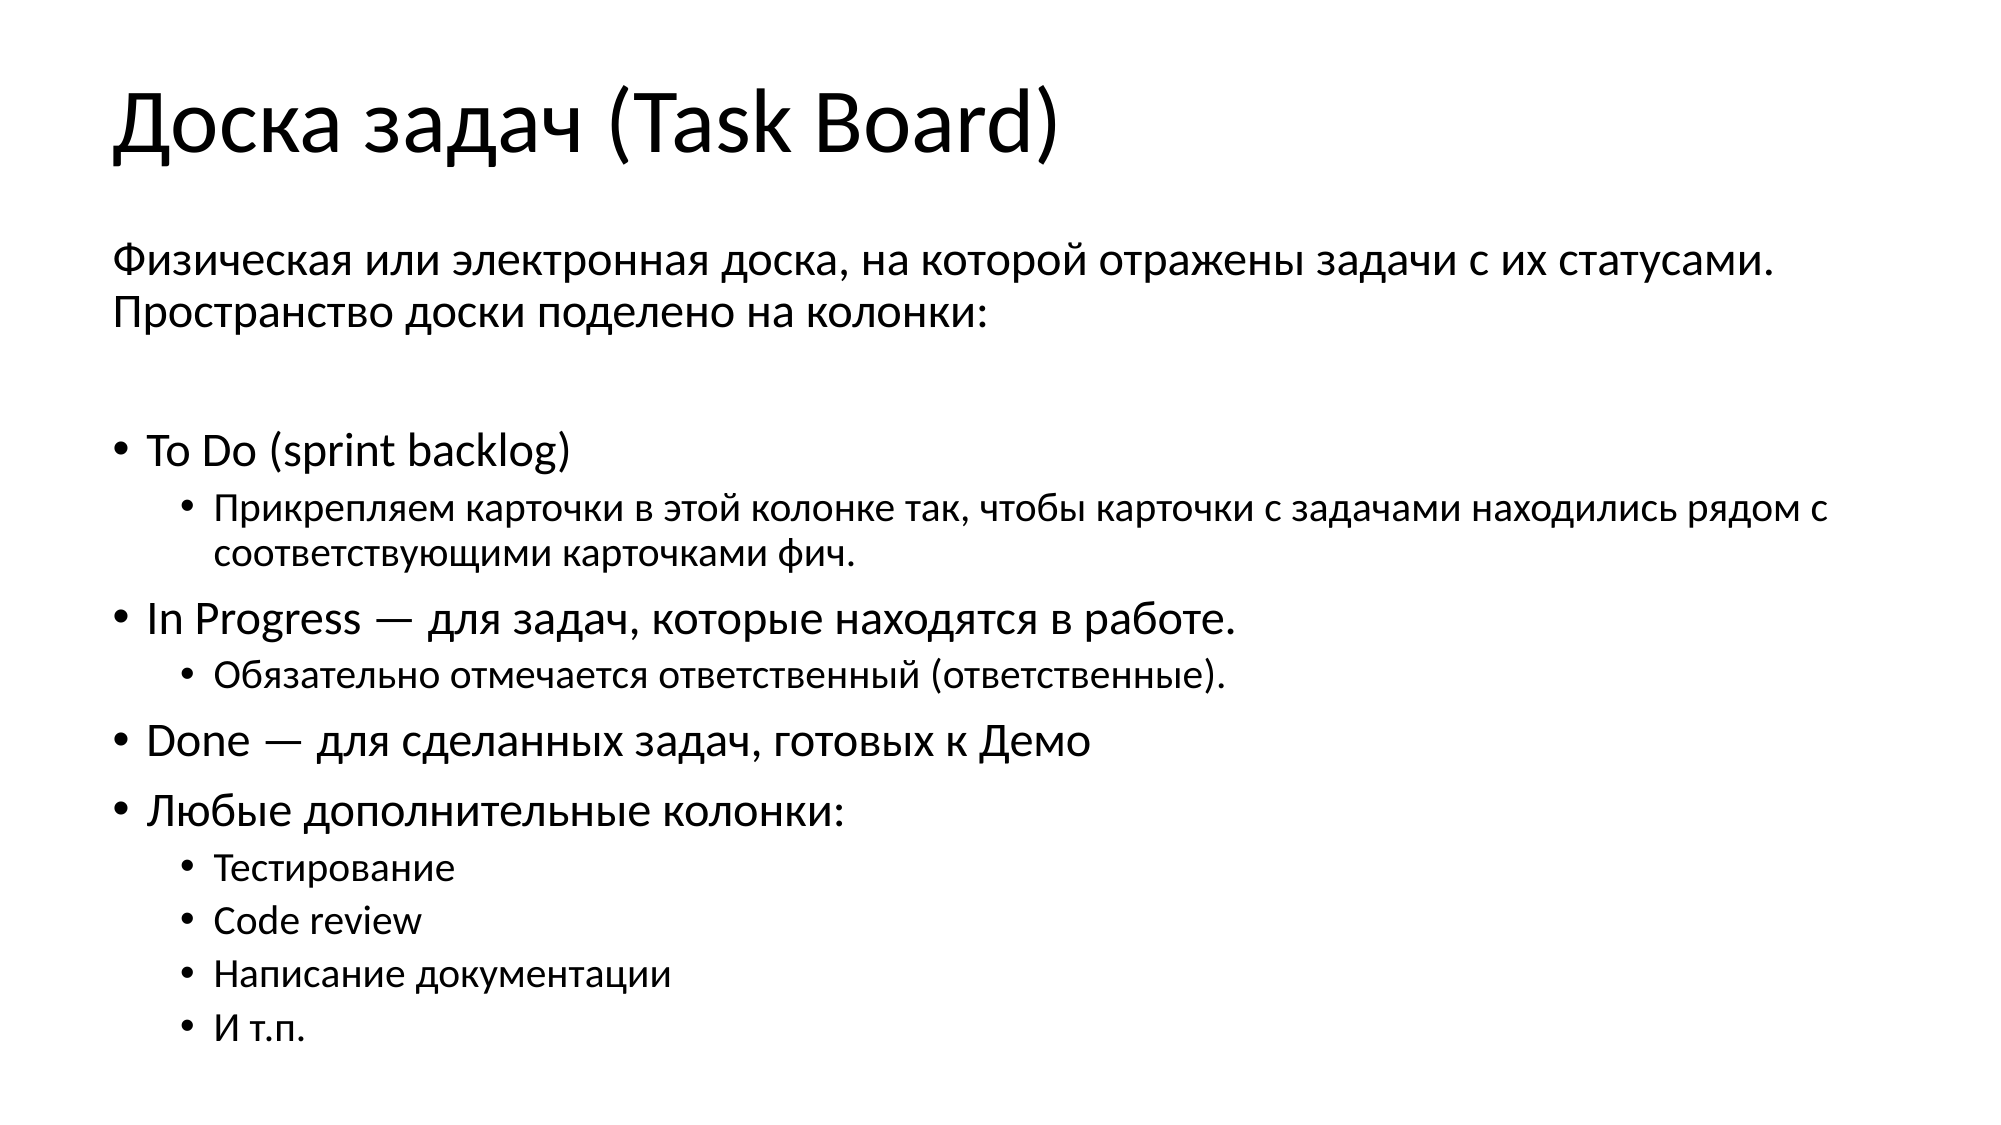

# Доска задач (Task Board)
Физическая или электронная доска, на которой отражены задачи с их статусами. Пространство доски поделено на колонки:

To Do (sprint backlog)
Прикрепляем карточки в этой колонке так, чтобы карточки с задачами находились рядом с соответствующими карточками фич.
In Progress — для задач, которые находятся в работе.
Обязательно отмечается ответственный (ответственные).
Done — для сделанных задач, готовых к Демо
Любые дополнительные колонки:
Тестирование
Code review
Написание документации
И т.п.